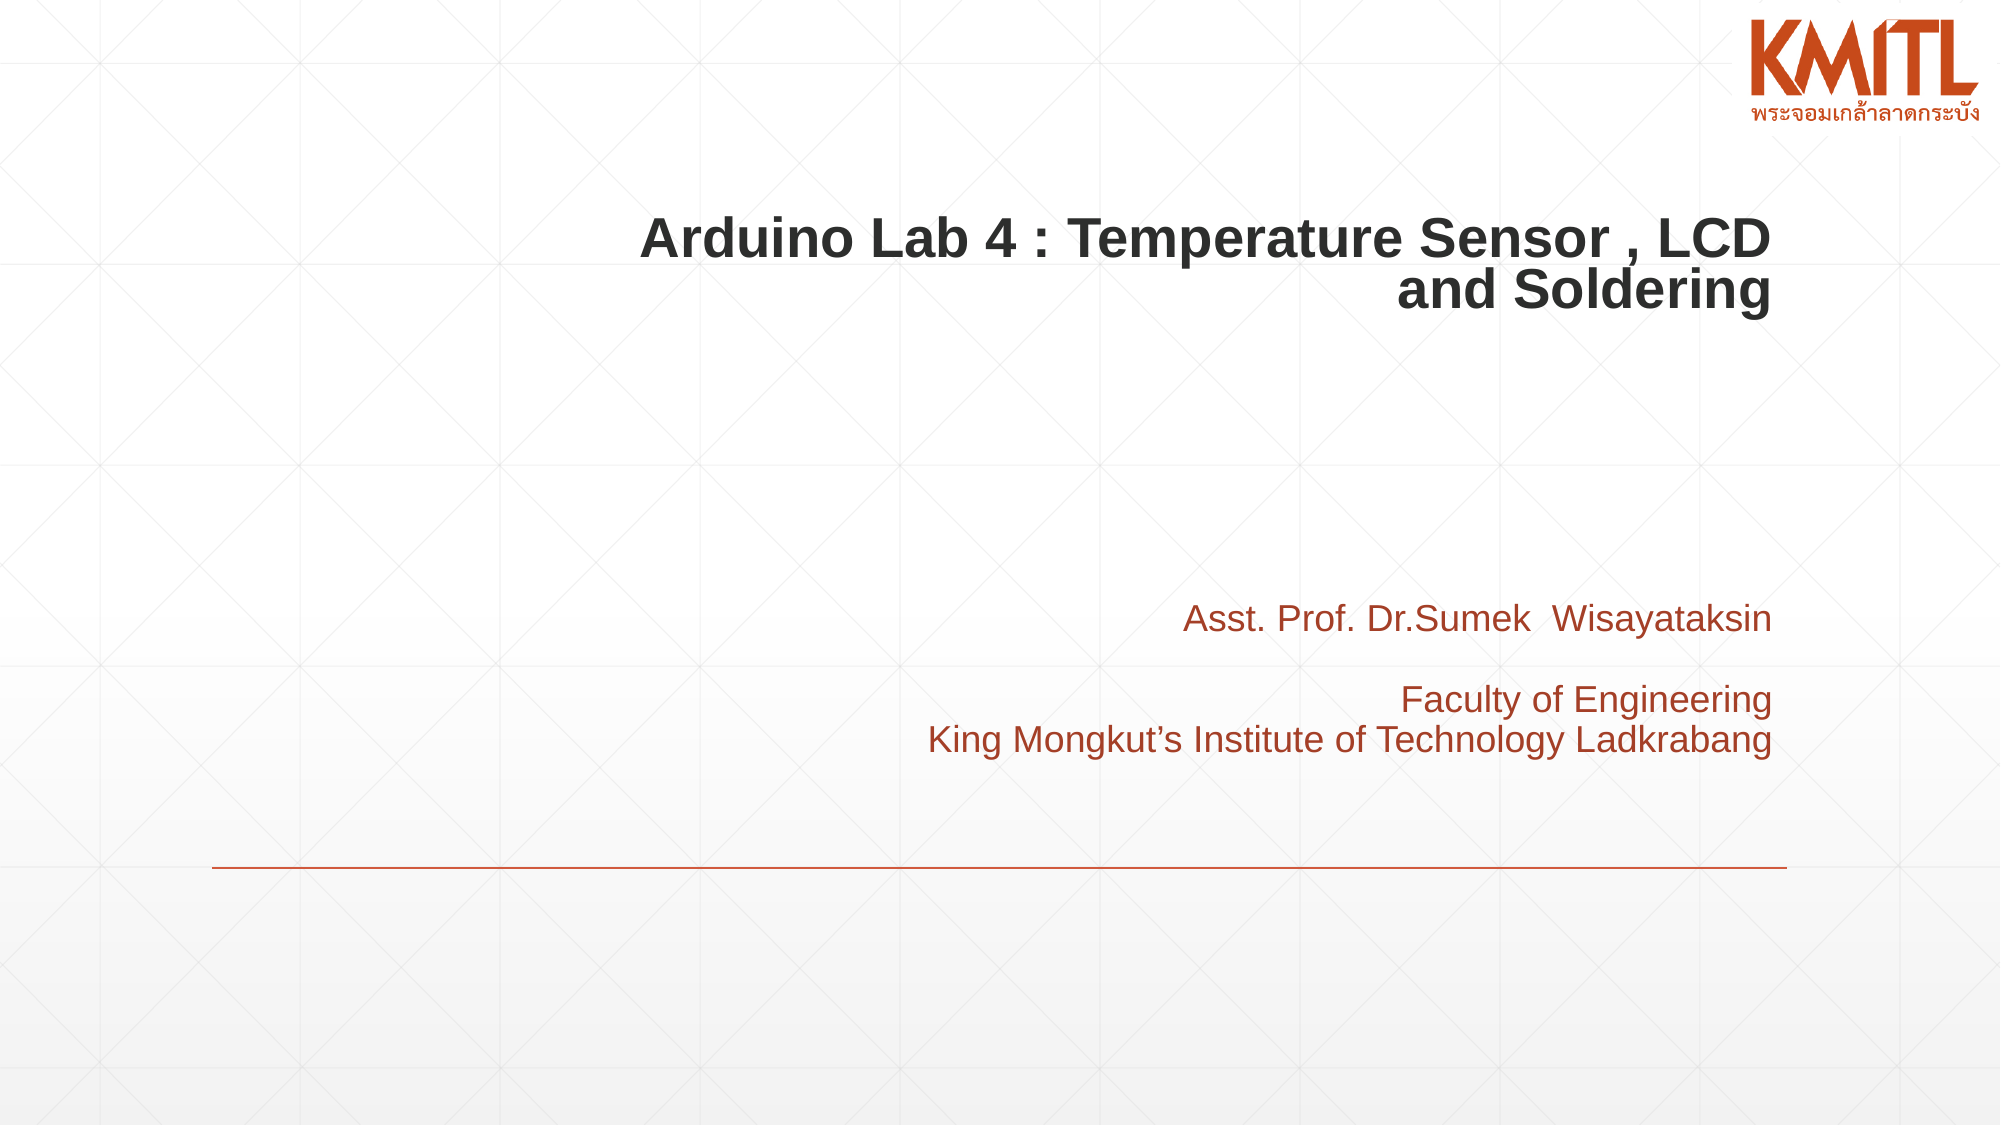

# Arduino Lab 4 : Temperature Sensor , LCD and Soldering
Asst. Prof. Dr.Sumek  Wisayataksin

Faculty of Engineering
King Mongkut’s Institute of Technology Ladkrabang